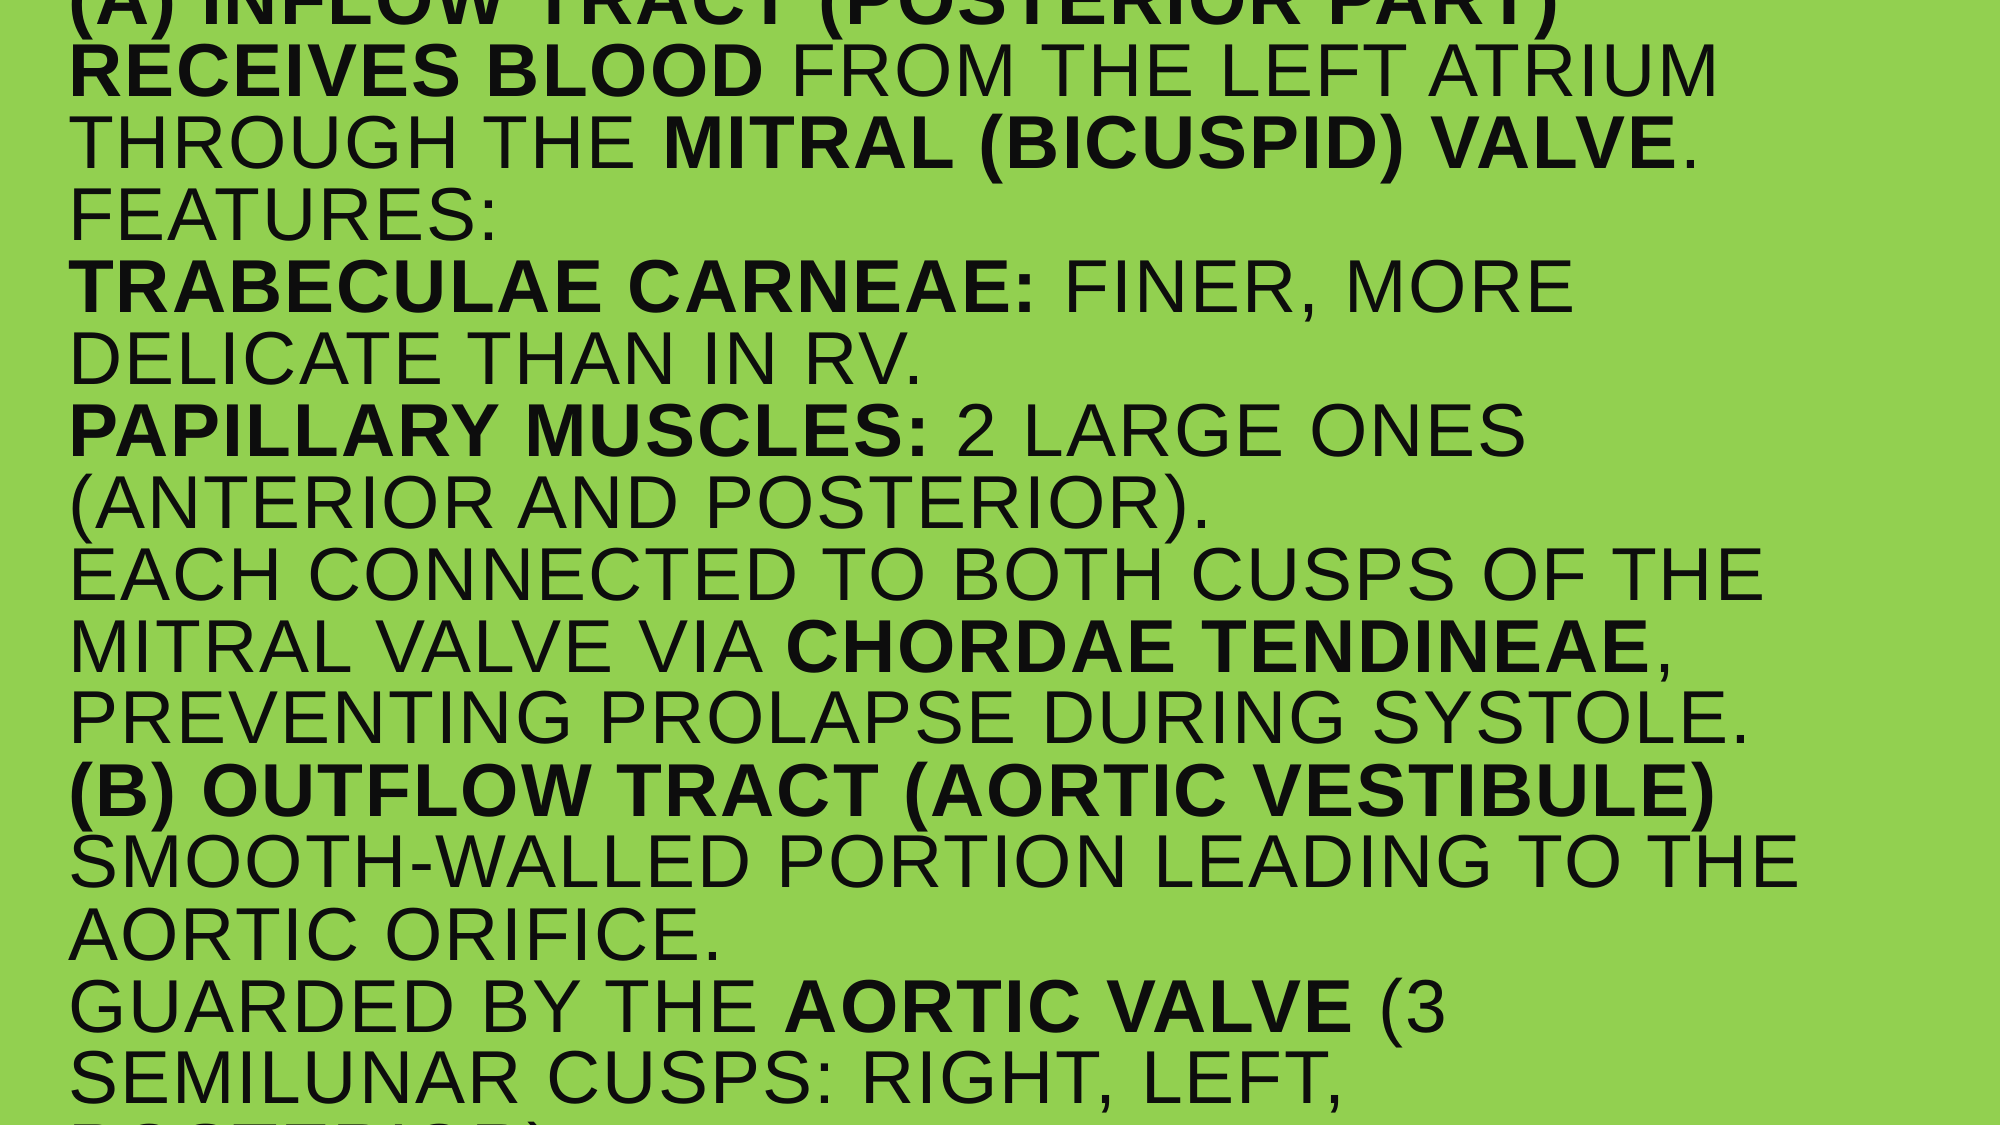

# Internal Features (A) Inflow tract (posterior part) Receives blood from the left atrium through the mitral (bicuspid) valve. Features: Trabeculae carneae: finer, more delicate than in RV. Papillary muscles: 2 large ones (anterior and posterior). Each connected to both cusps of the mitral valve via chordae tendineae, preventing prolapse during systole. (B) Outflow tract (Aortic Vestibule) Smooth-walled portion leading to the aortic orifice. Guarded by the aortic valve (3 semilunar cusps: right, left, posterior).